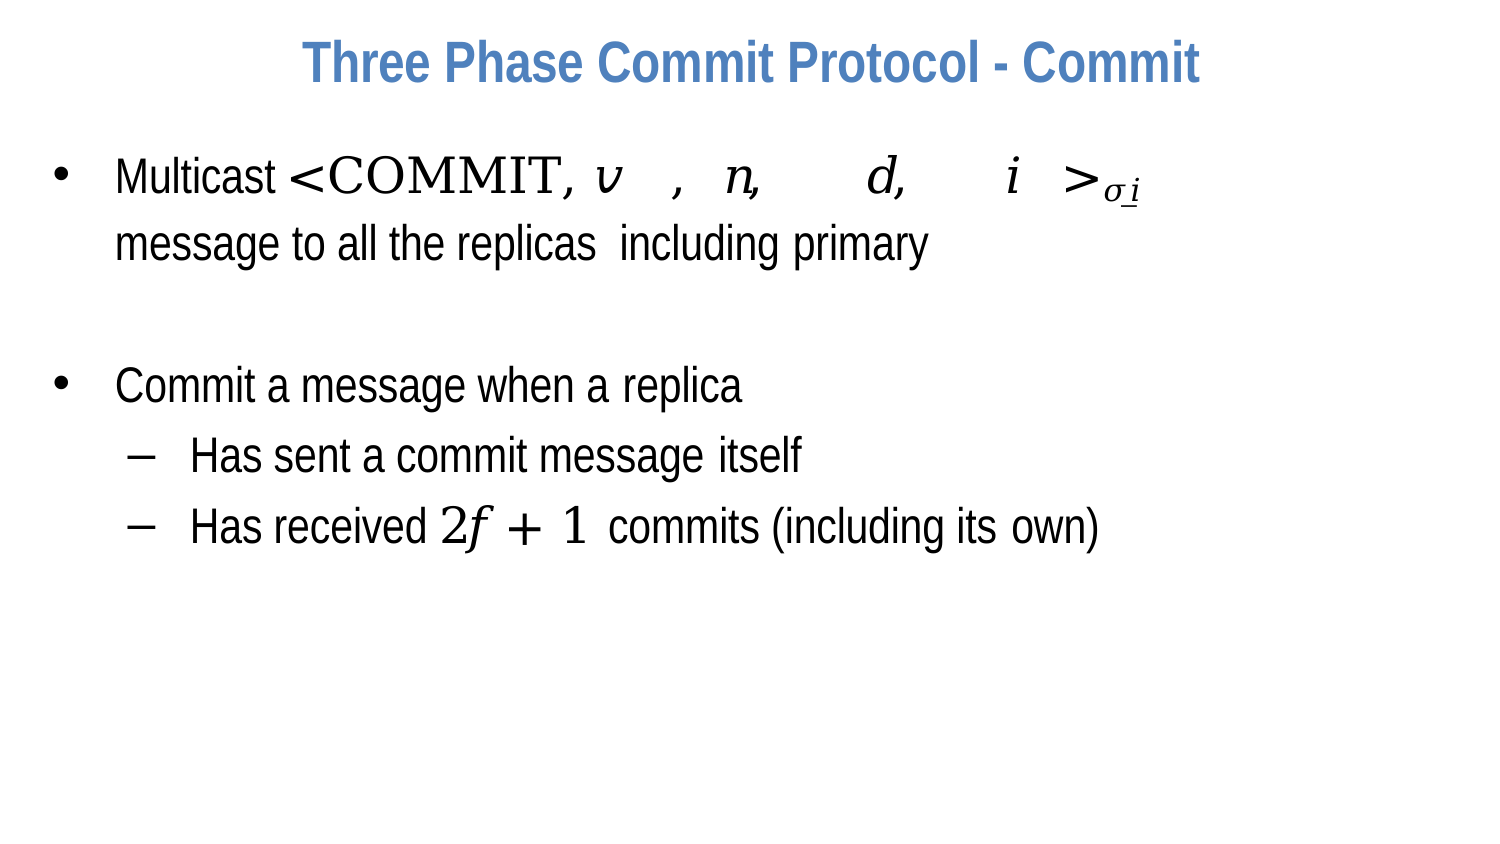

# Three Phase Commit Protocol - Commit
Multicast <COMMIT, 𝑣     ,    𝑛,             𝑑,            𝑖   >𝜎_𝑖      message to all the replicas  including primary

Commit a message when a replica
Has sent a commit message itself
Has received 2𝑓 + 1 commits (including its own)